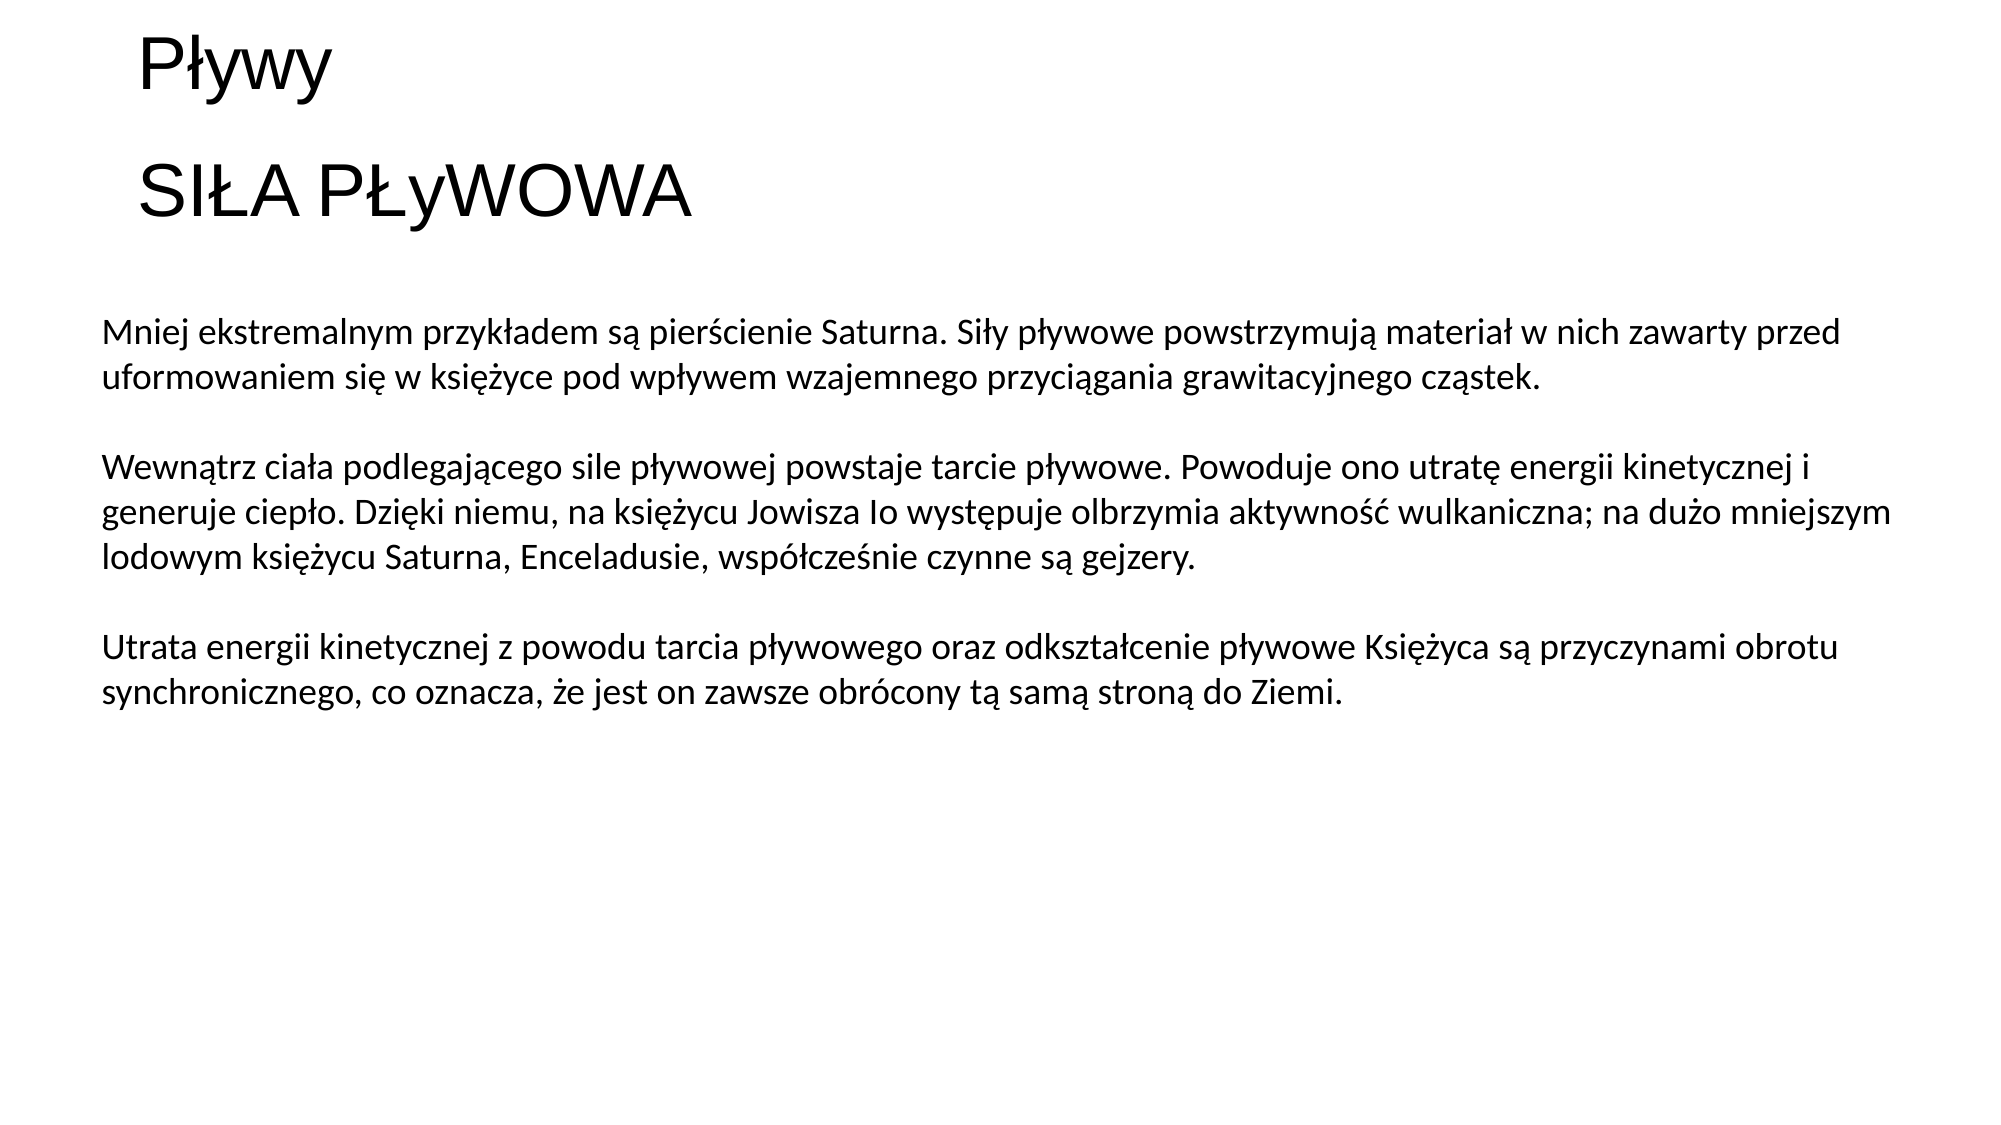

Pływy
SIŁA PŁyWOWA
Mniej ekstremalnym przykładem są pierścienie Saturna. Siły pływowe powstrzymują materiał w nich zawarty przed uformowaniem się w księżyce pod wpływem wzajemnego przyciągania grawitacyjnego cząstek.

Wewnątrz ciała podlegającego sile pływowej powstaje tarcie pływowe. Powoduje ono utratę energii kinetycznej i generuje ciepło. Dzięki niemu, na księżycu Jowisza Io występuje olbrzymia aktywność wulkaniczna; na dużo mniejszym lodowym księżycu Saturna, Enceladusie, współcześnie czynne są gejzery.

Utrata energii kinetycznej z powodu tarcia pływowego oraz odkształcenie pływowe Księżyca są przyczynami obrotu synchronicznego, co oznacza, że jest on zawsze obrócony tą samą stroną do Ziemi.